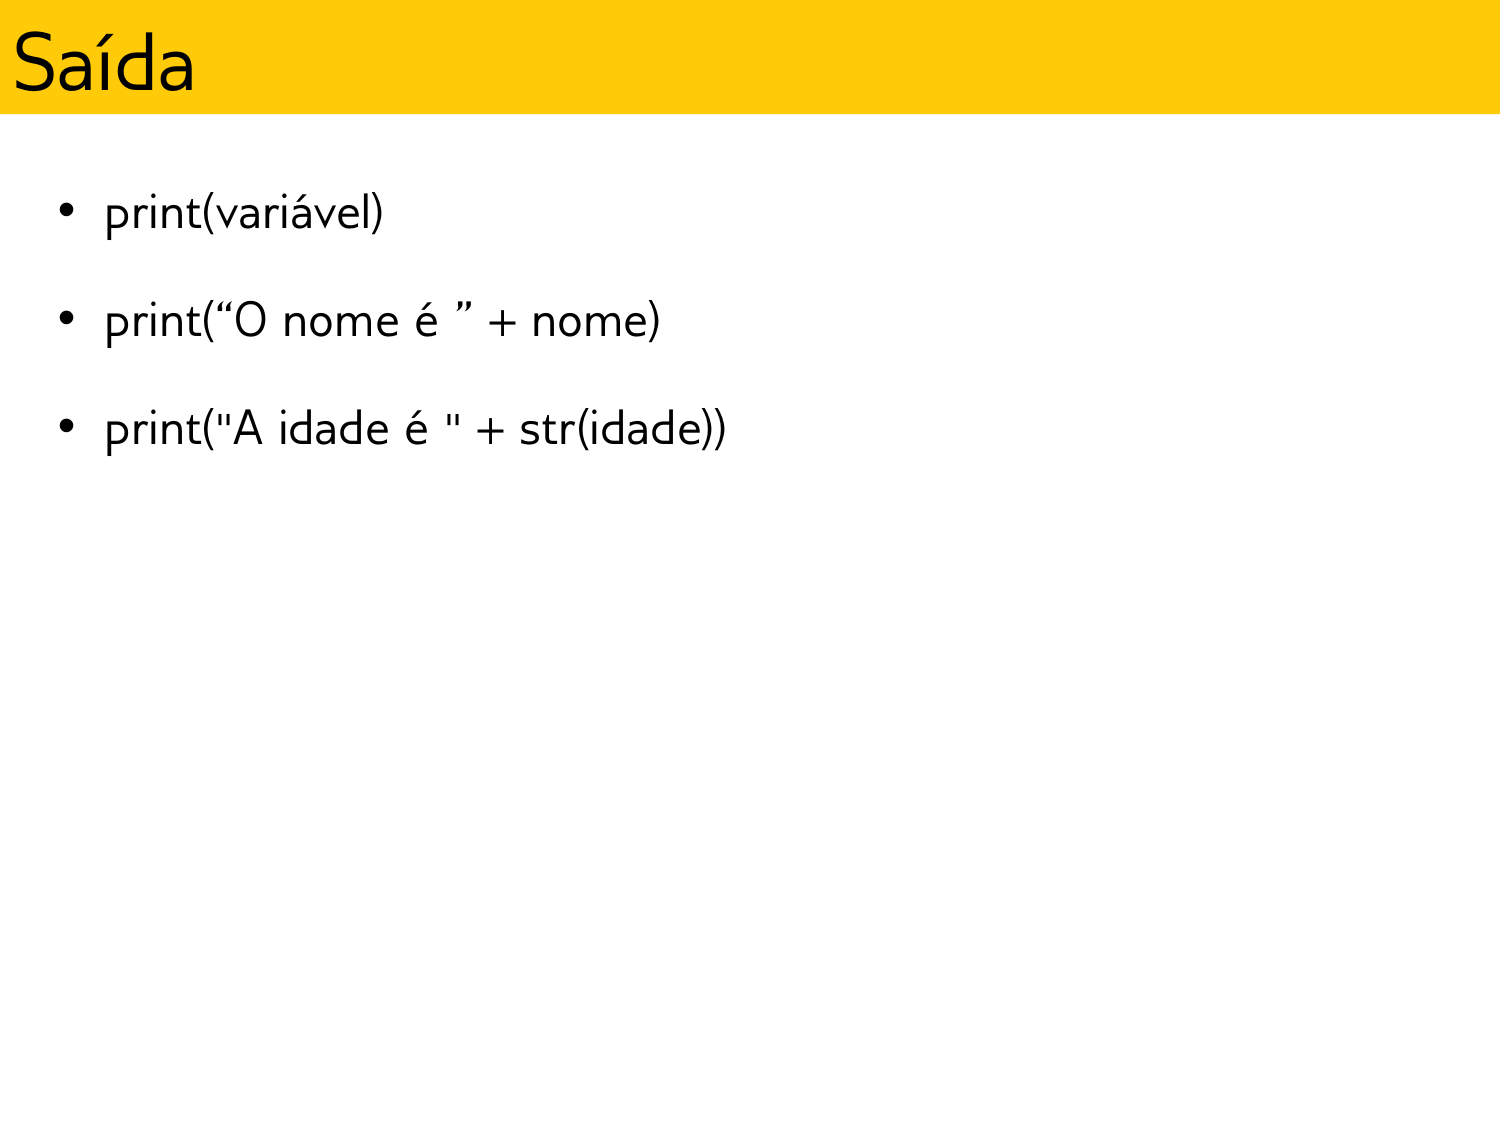

Saída
print(variável)

print(“O nome é ” + nome)

print("A idade é " + str(idade))